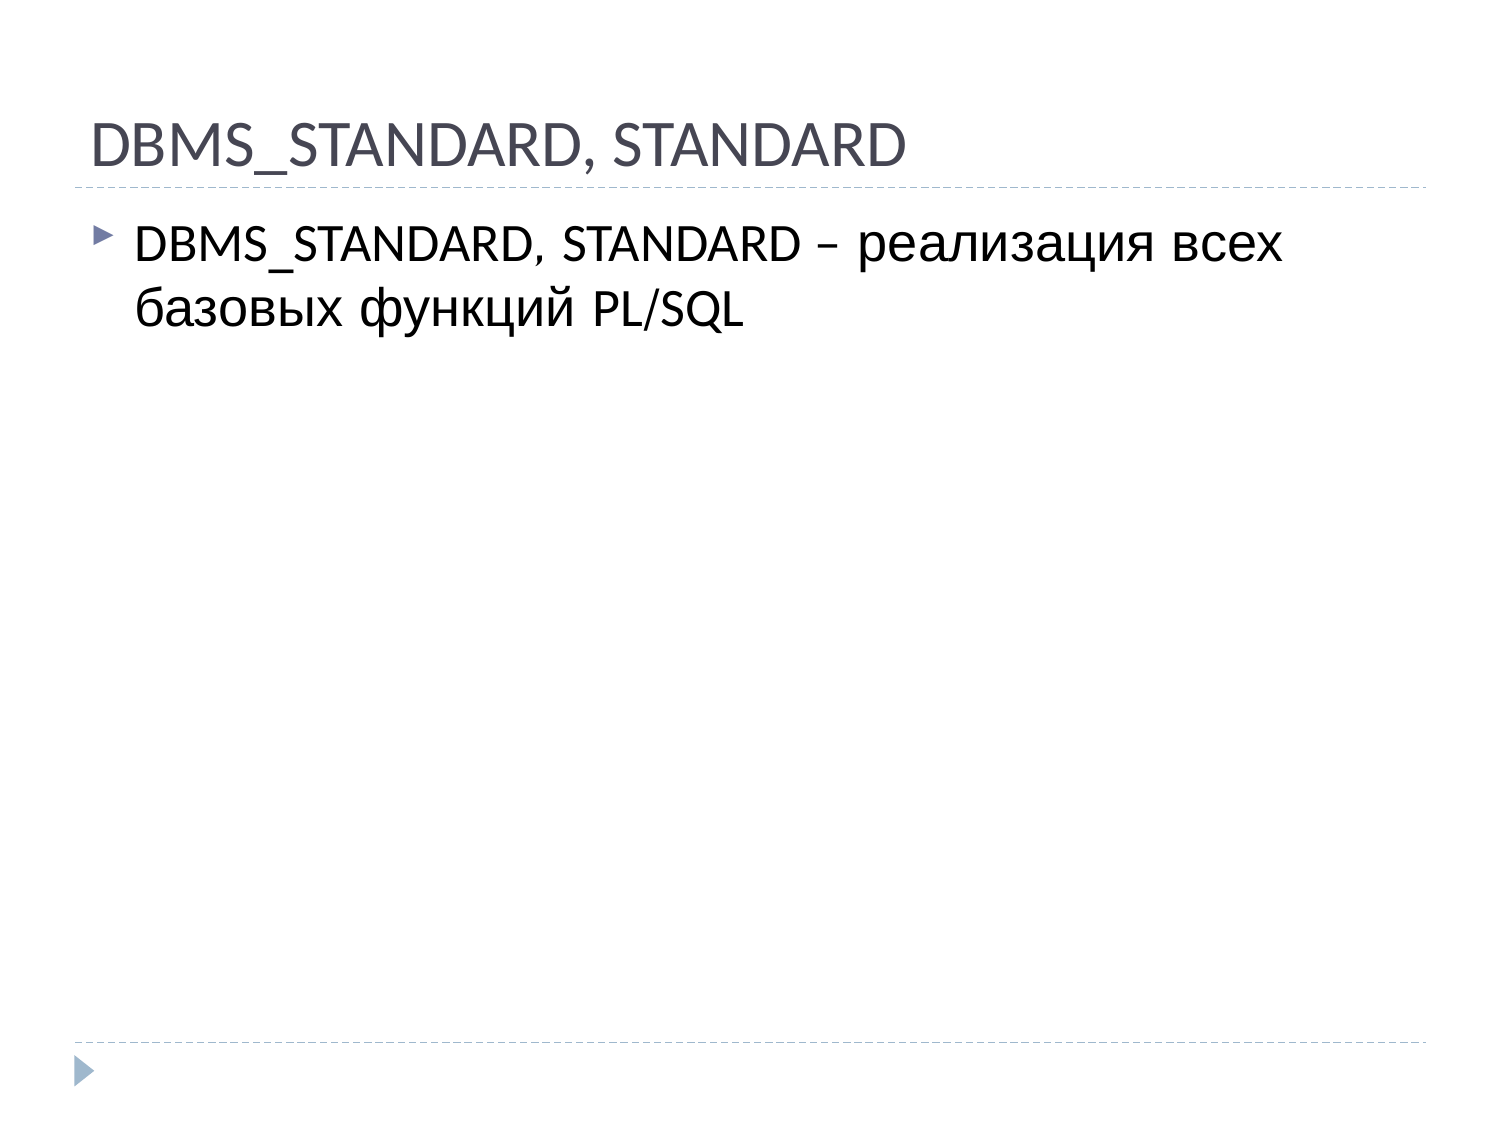

# DBMS_STANDARD, STANDARD
DBMS_STANDARD, STANDARD – реализация всех базовых функций PL/SQL